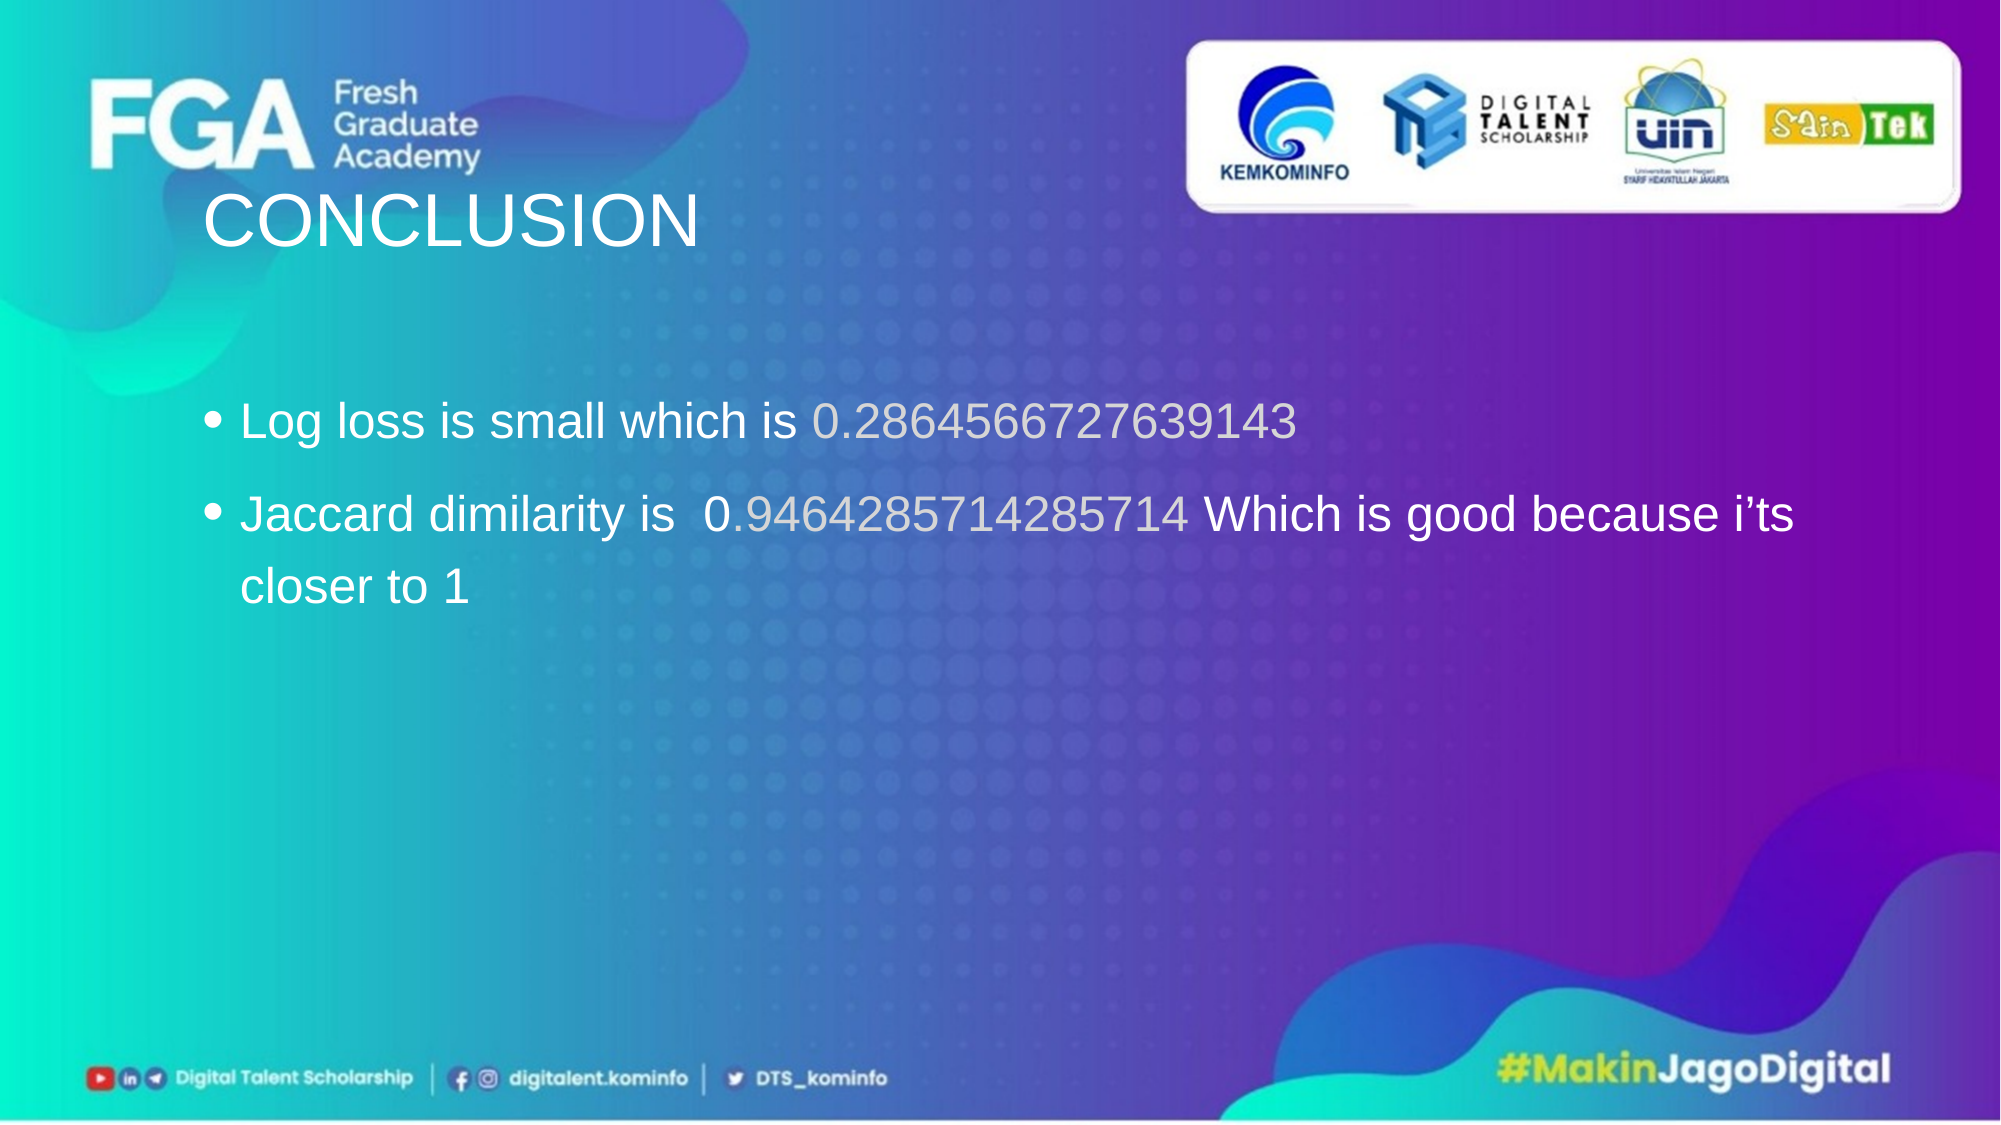

# CONCLUSION
Log loss is small which is 0.2864566727639143
Jaccard dimilarity is  0.9464285714285714 Which is good because i’ts closer to 1